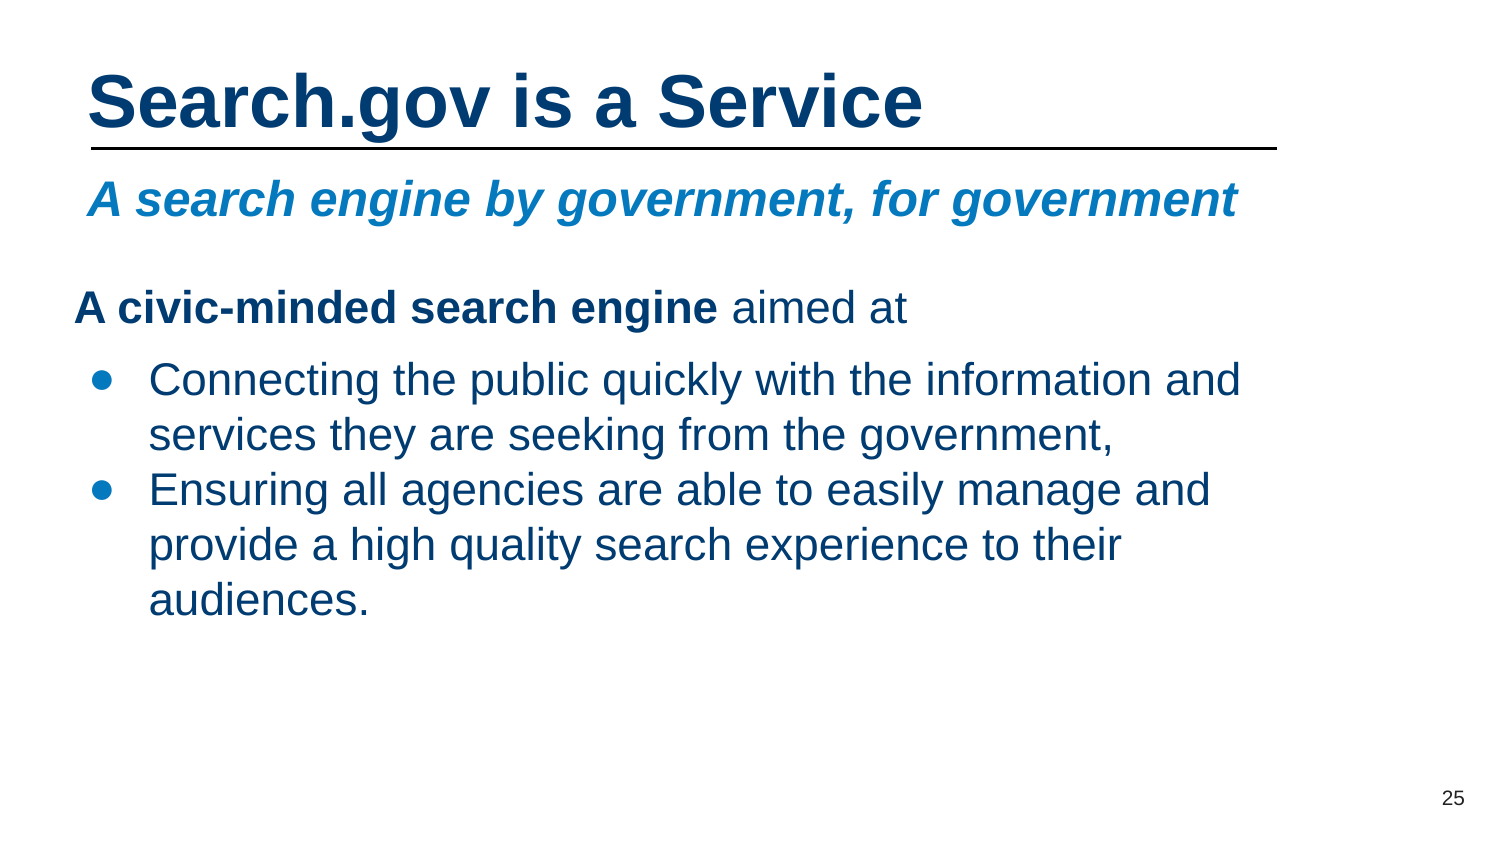

# Search.gov is a Service
A search engine by government, for government
A civic-minded search engine aimed at
Connecting the public quickly with the information and services they are seeking from the government,
Ensuring all agencies are able to easily manage and provide a high quality search experience to their audiences.
25